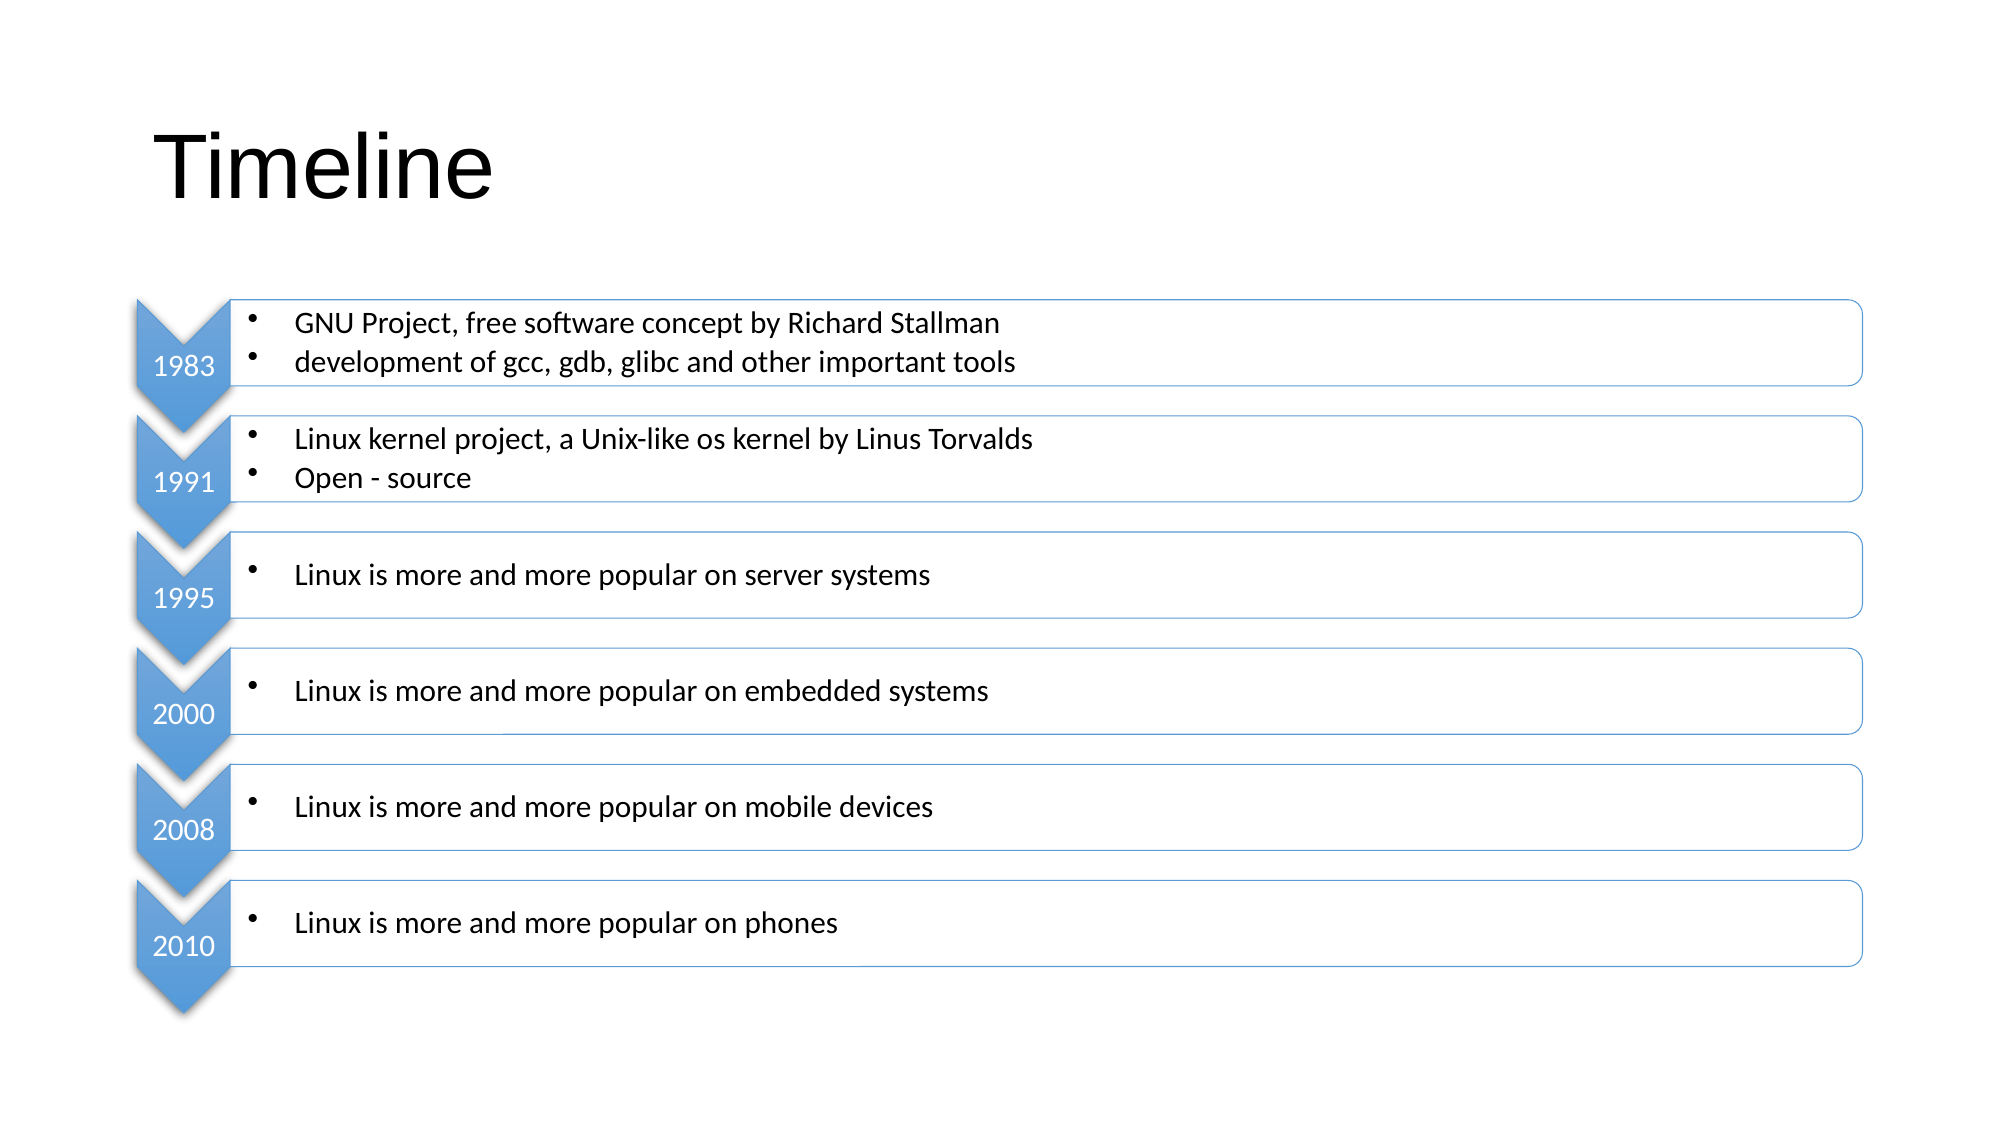

# Timeline
1983
    GNU Project, free software concept by Richard Stallman
    development of gcc, gdb, glibc and other important tools
1991
    Linux kernel project, a Unix-like os kernel by Linus Torvalds
    Open - source
1995
    Linux is more and more popular on server systems
2000
Linux is more and more popular on embedded systems
2008
Linux is more and more popular on mobile devices
2010
Linux is more and more popular on phones